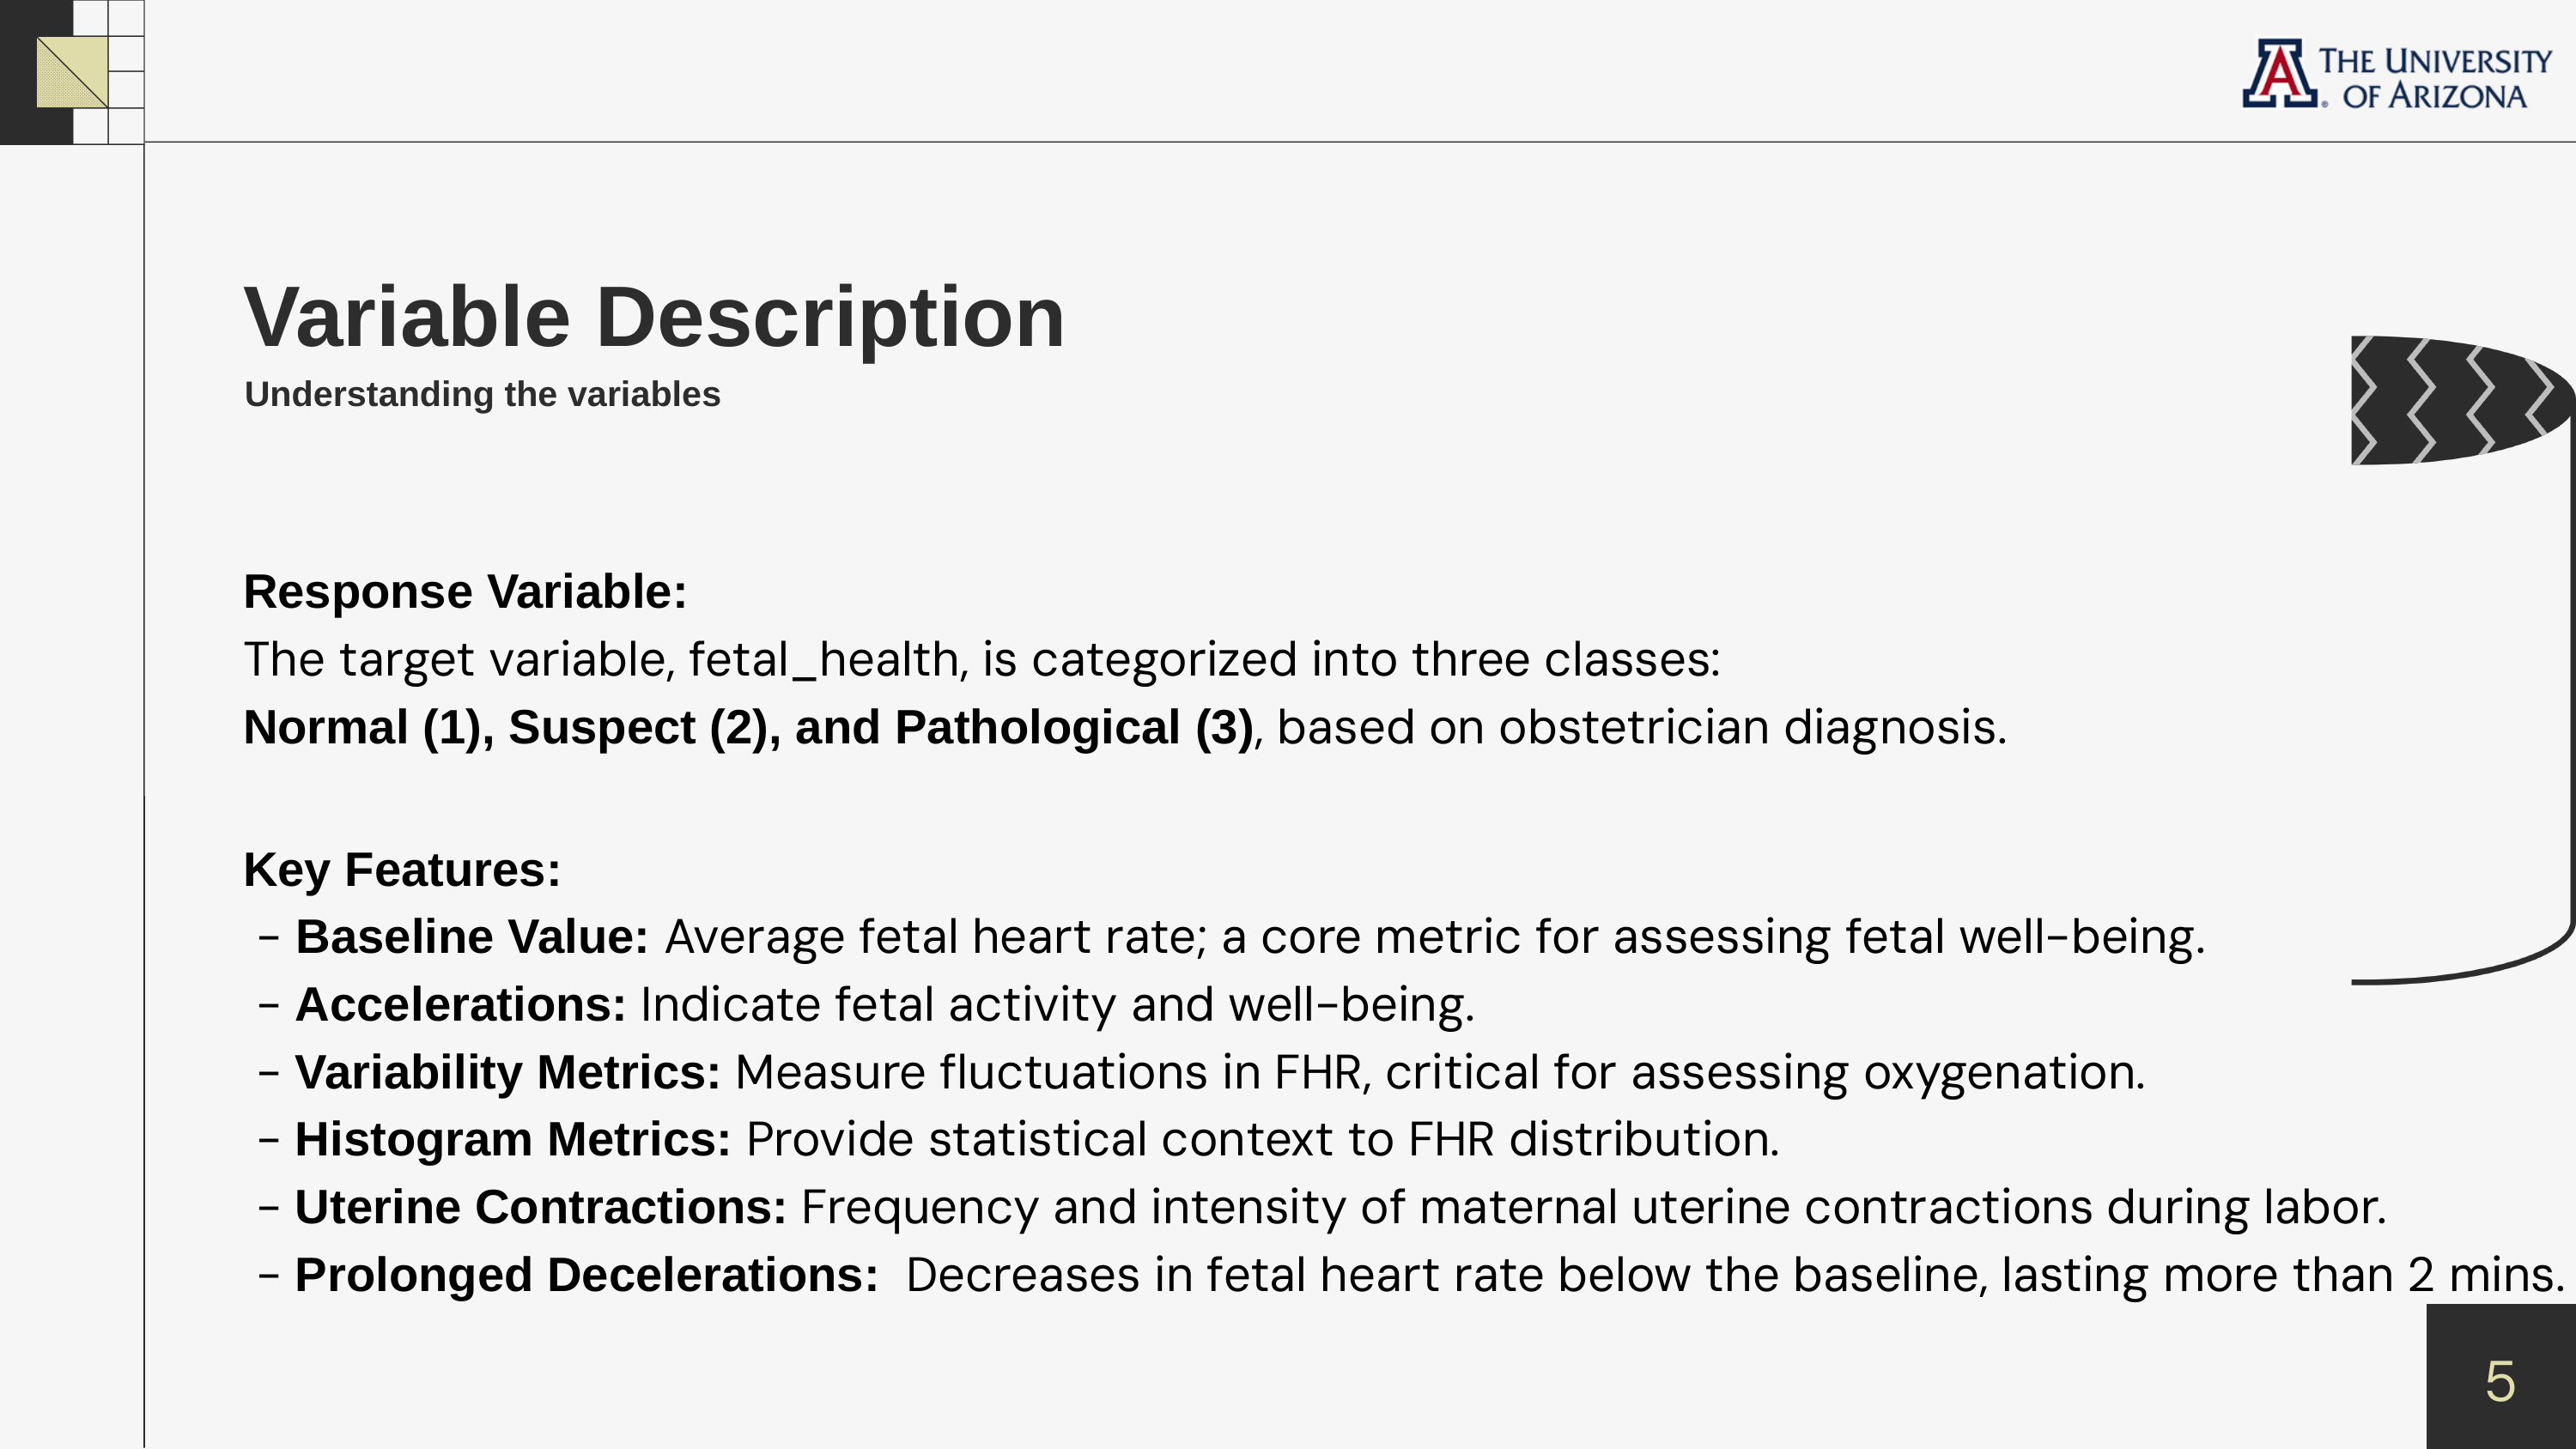

Variable Description

Understanding the variables
Response Variable:
The target variable, fetal_health, is categorized into three classes:
Normal (1), Suspect (2), and Pathological (3), based on obstetrician diagnosis.

Key Features:
 - Baseline Value: Average fetal heart rate; a core metric for assessing fetal well-being.
 - Accelerations: Indicate fetal activity and well-being.
 - Variability Metrics: Measure fluctuations in FHR, critical for assessing oxygenation.
 - Histogram Metrics: Provide statistical context to FHR distribution.
 - Uterine Contractions: Frequency and intensity of maternal uterine contractions during labor.
 - Prolonged Decelerations:  Decreases in fetal heart rate below the baseline, lasting more than 2 mins.

5